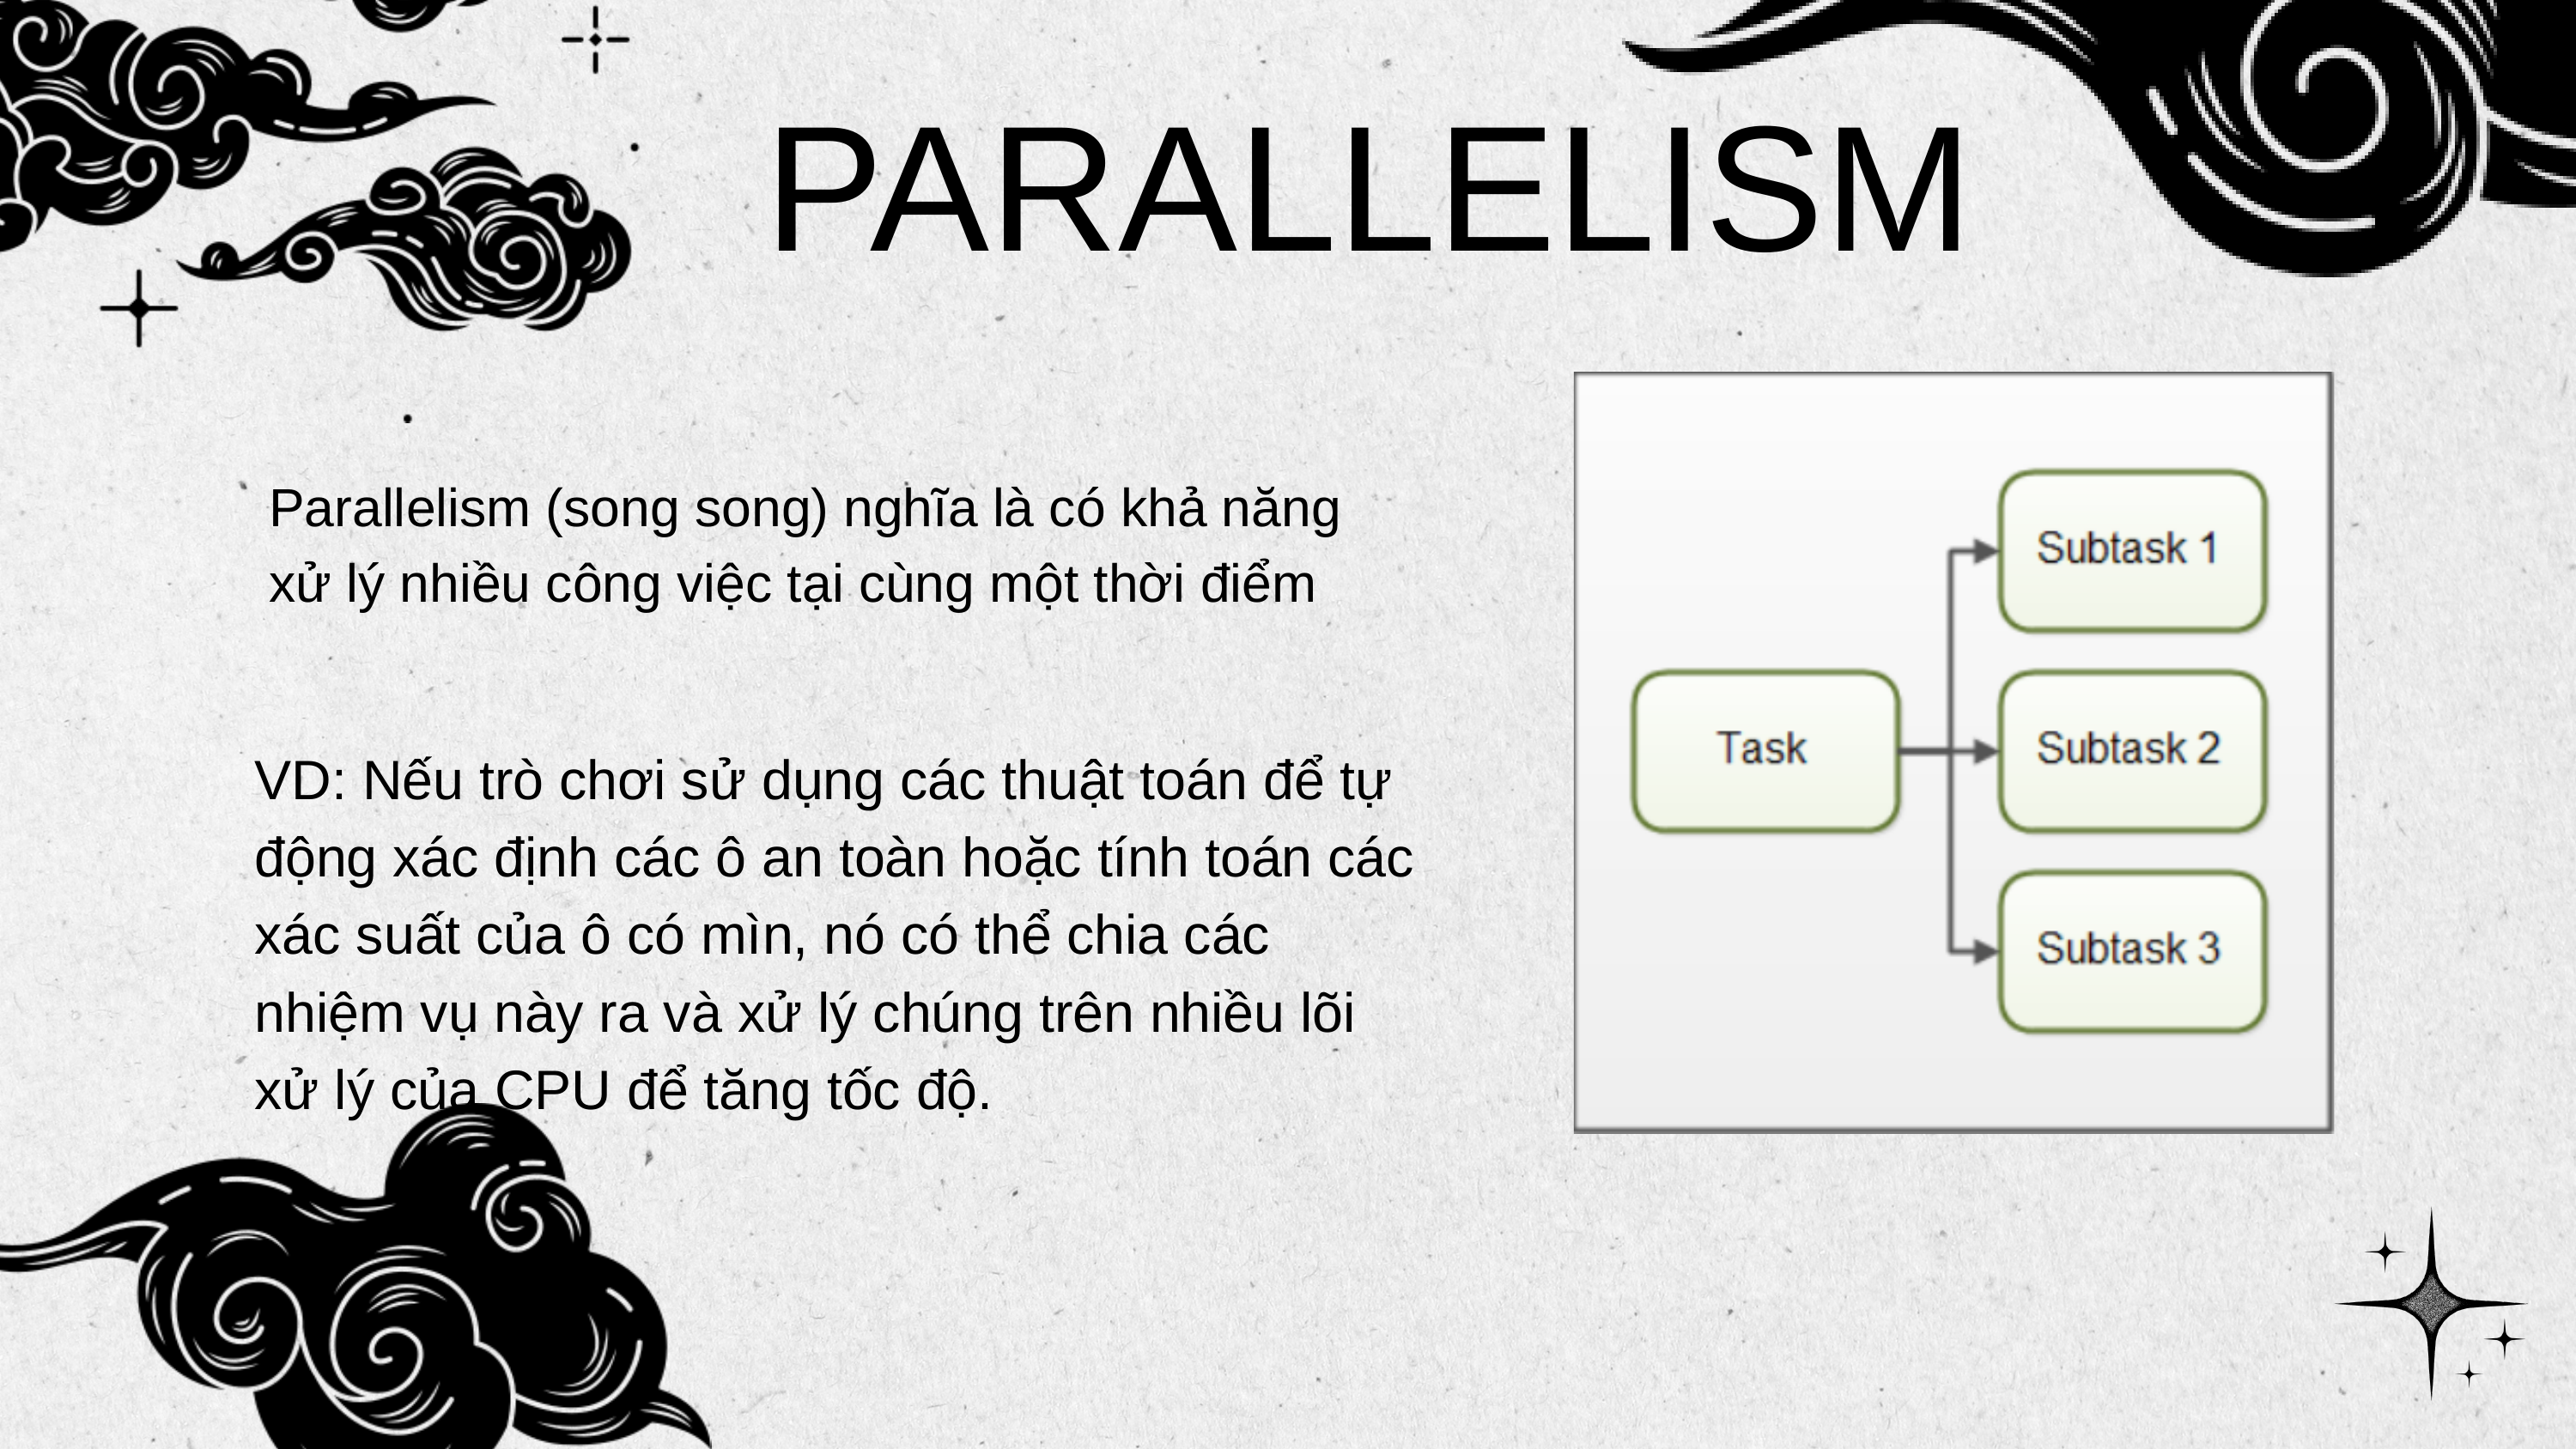

PARALLELISM

Parallelism (song song) nghĩa là có khả năng xử lý nhiều công việc tại cùng một thời điểm
VD: Nếu trò chơi sử dụng các thuật toán để tự động xác định các ô an toàn hoặc tính toán các xác suất của ô có mìn, nó có thể chia các nhiệm vụ này ra và xử lý chúng trên nhiều lõi xử lý của CPU để tăng tốc độ.